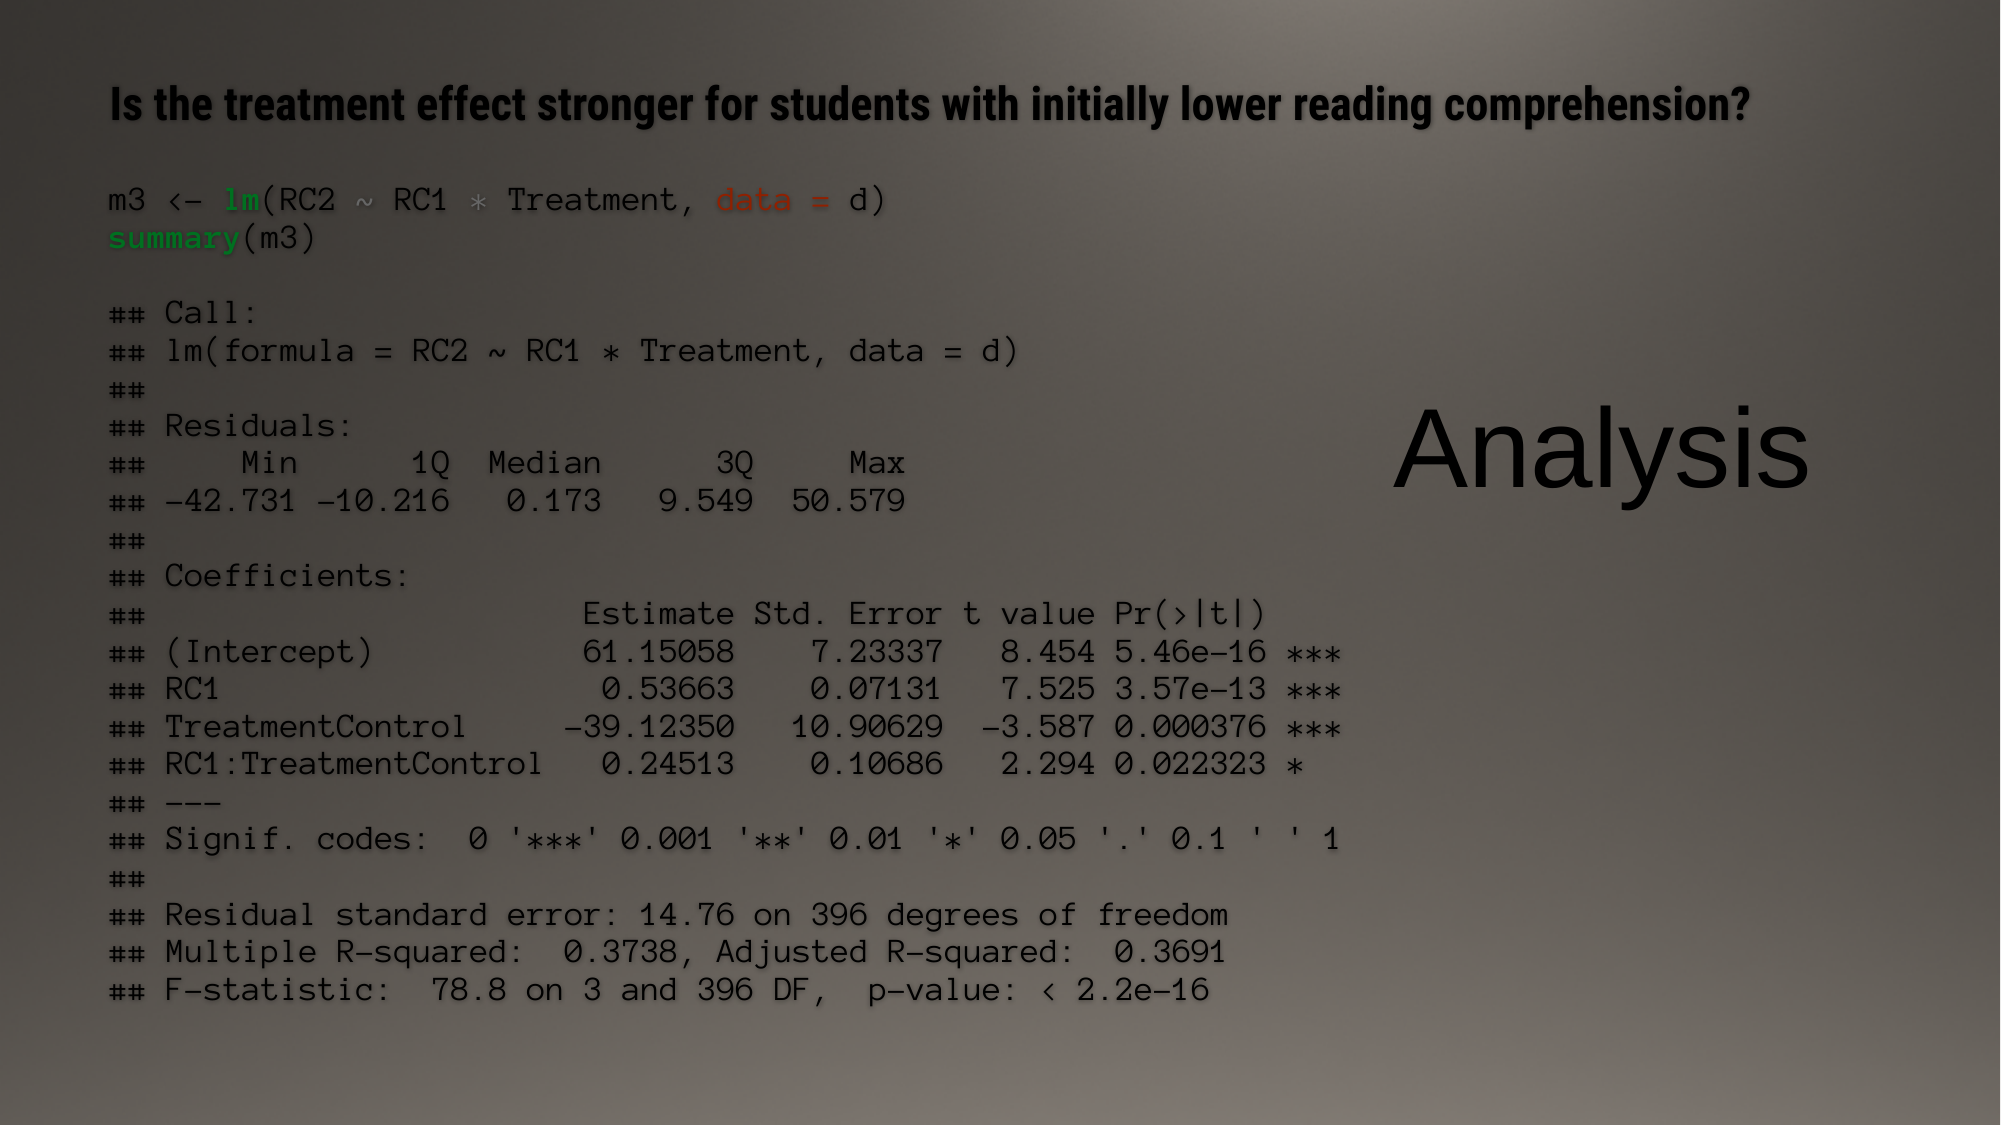

Is the treatment effect stronger for students with initially lower reading comprehension?

m3 <- lm(RC2 ~ RC1 * Treatment, data = d)
summary(m3)

## Call:
## lm(formula = RC2 ~ RC1 * Treatment, data = d)
##
## Residuals:
##     Min      1Q  Median      3Q     Max
## -42.731 -10.216   0.173   9.549  50.579
##
## Coefficients:
##                       Estimate Std. Error t value Pr(>|t|)
## (Intercept)           61.15058    7.23337   8.454 5.46e-16 ***
## RC1                    0.53663    0.07131   7.525 3.57e-13 ***
## TreatmentControl     -39.12350   10.90629  -3.587 0.000376 ***
## RC1:TreatmentControl   0.24513    0.10686   2.294 0.022323 *
## ---
## Signif. codes:  0 '***' 0.001 '**' 0.01 '*' 0.05 '.' 0.1 ' ' 1
##
## Residual standard error: 14.76 on 396 degrees of freedom
## Multiple R-squared:  0.3738, Adjusted R-squared:  0.3691
## F-statistic:  78.8 on 3 and 396 DF,  p-value: < 2.2e-16
# Analysis